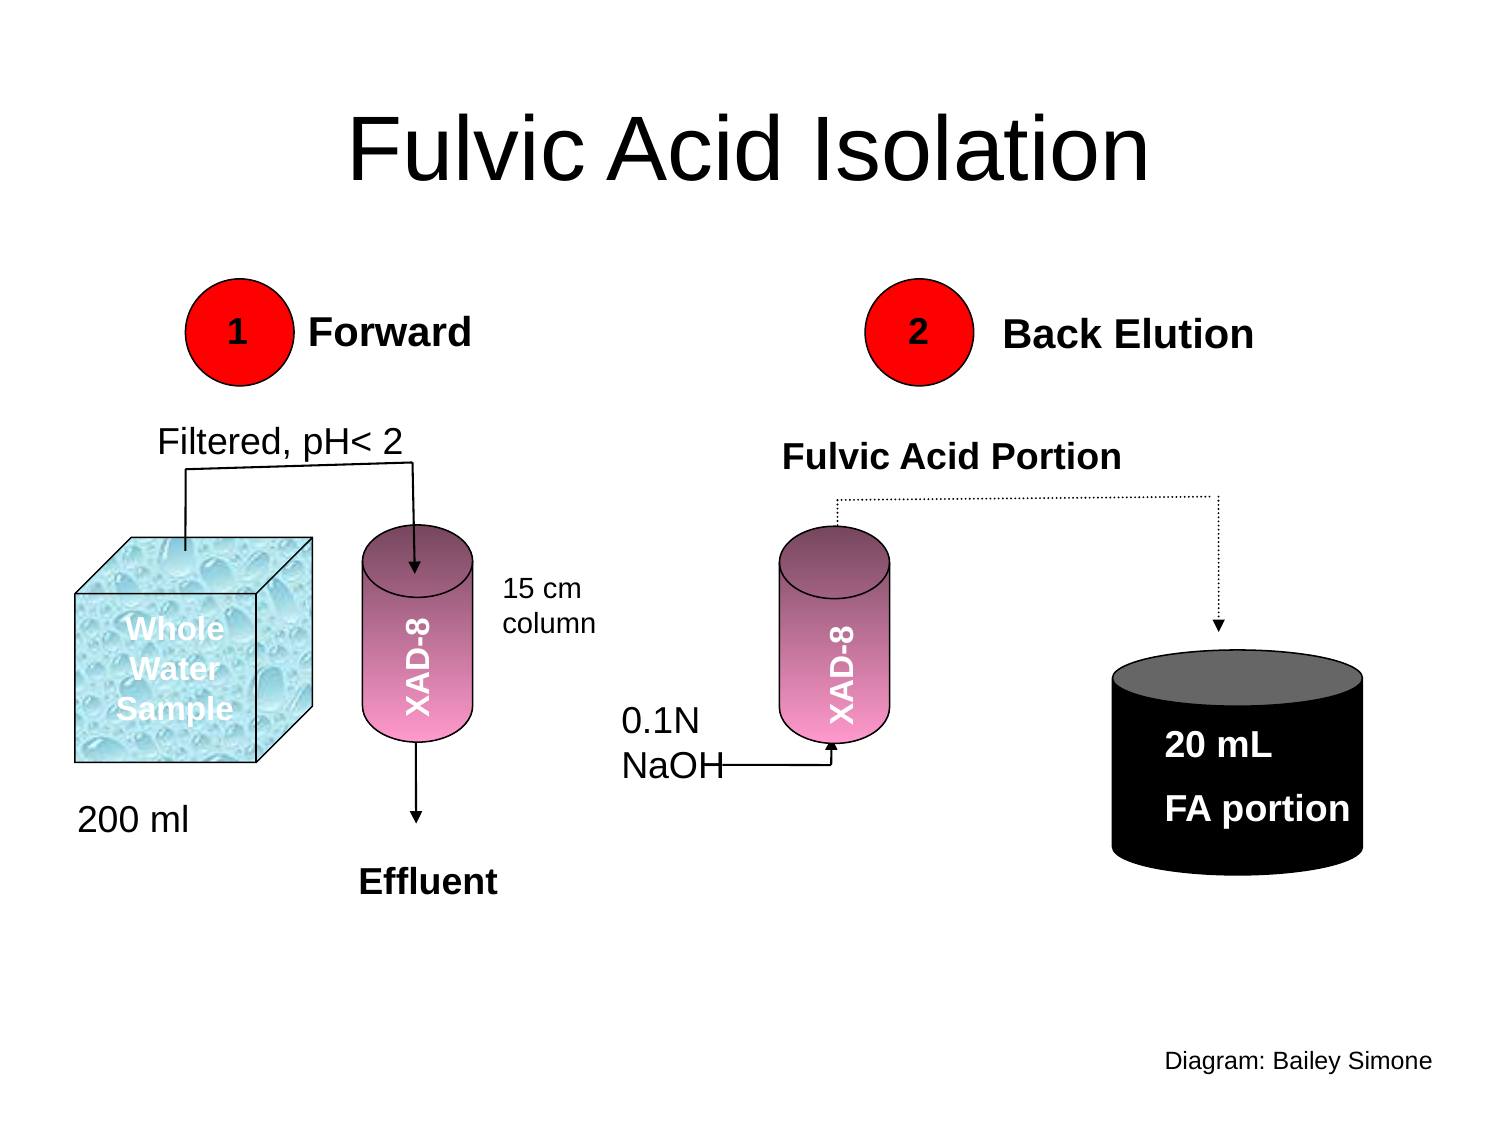

# Fulvic Acid Isolation

Forward
Back Elution
1
2
Filtered, pH< 2
Fulvic Acid Portion

15 cm
column
Whole Water Sample
XAD-8
XAD-8

0.1N NaOH
20 mL
FA portion

200 ml
Effluent
Diagram: Bailey Simone